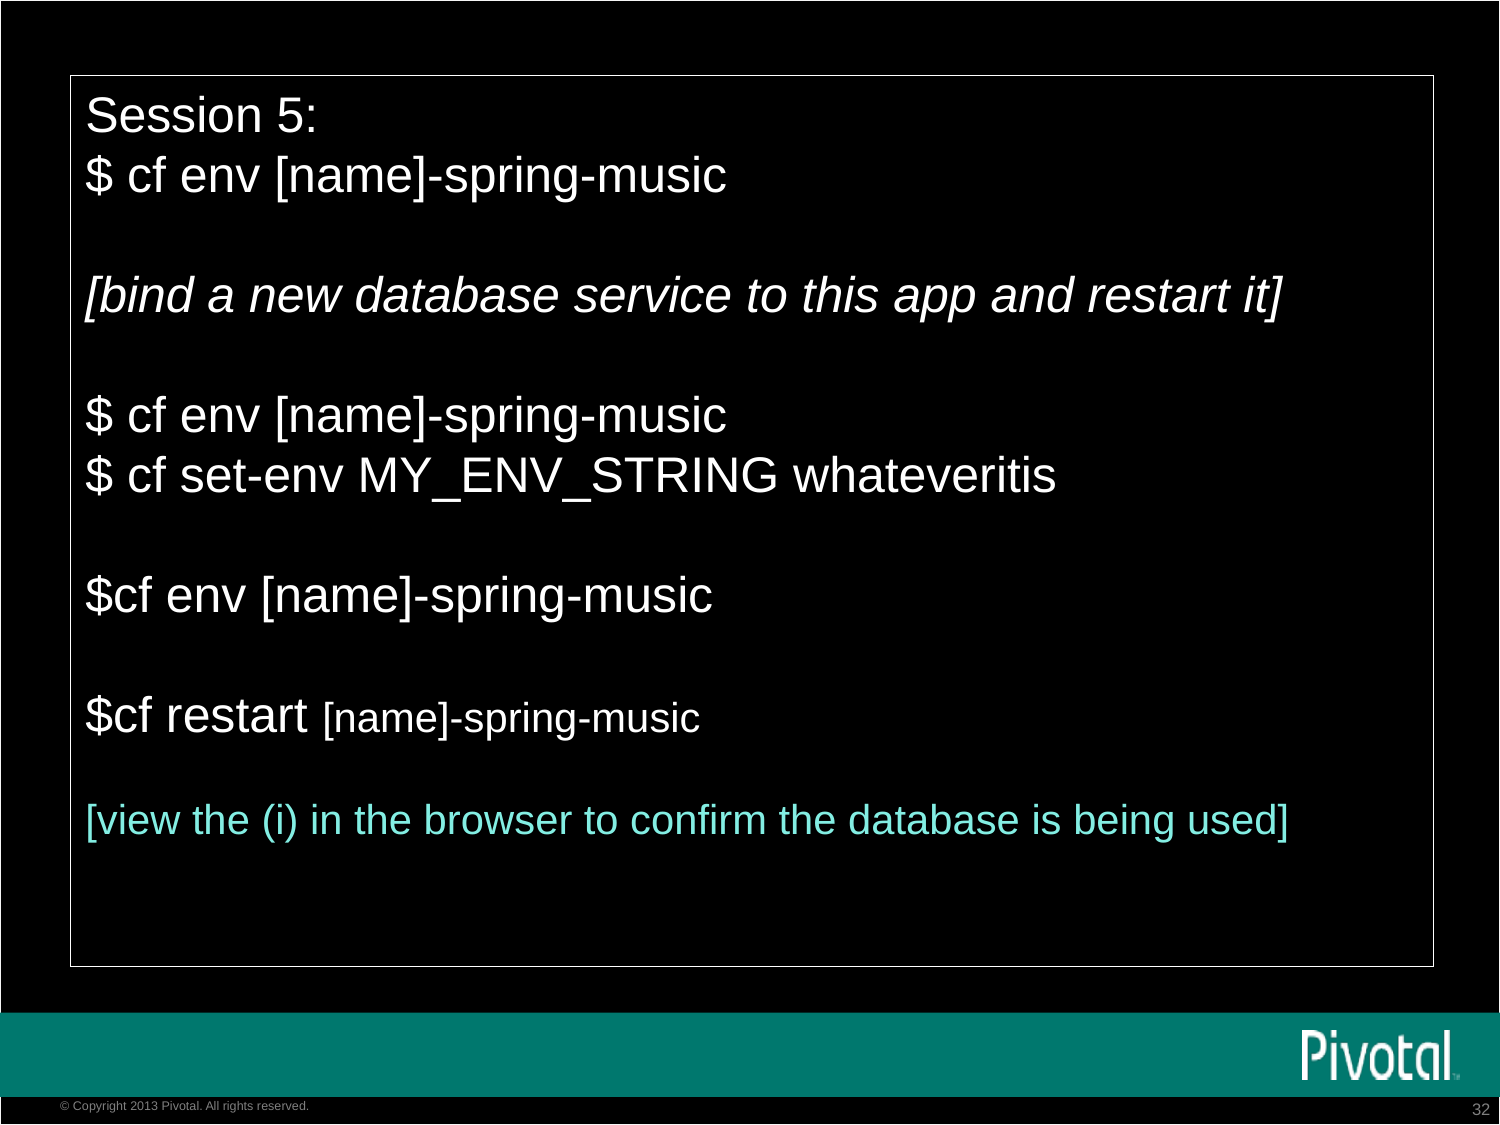

Session 5:
$ cf env [name]-spring-music

[bind a new database service to this app and restart it]

$ cf env [name]-spring-music
$ cf set-env MY_ENV_STRING whateveritis

$cf env [name]-spring-music

$cf restart [name]-spring-music

[view the (i) in the browser to confirm the database is being used]